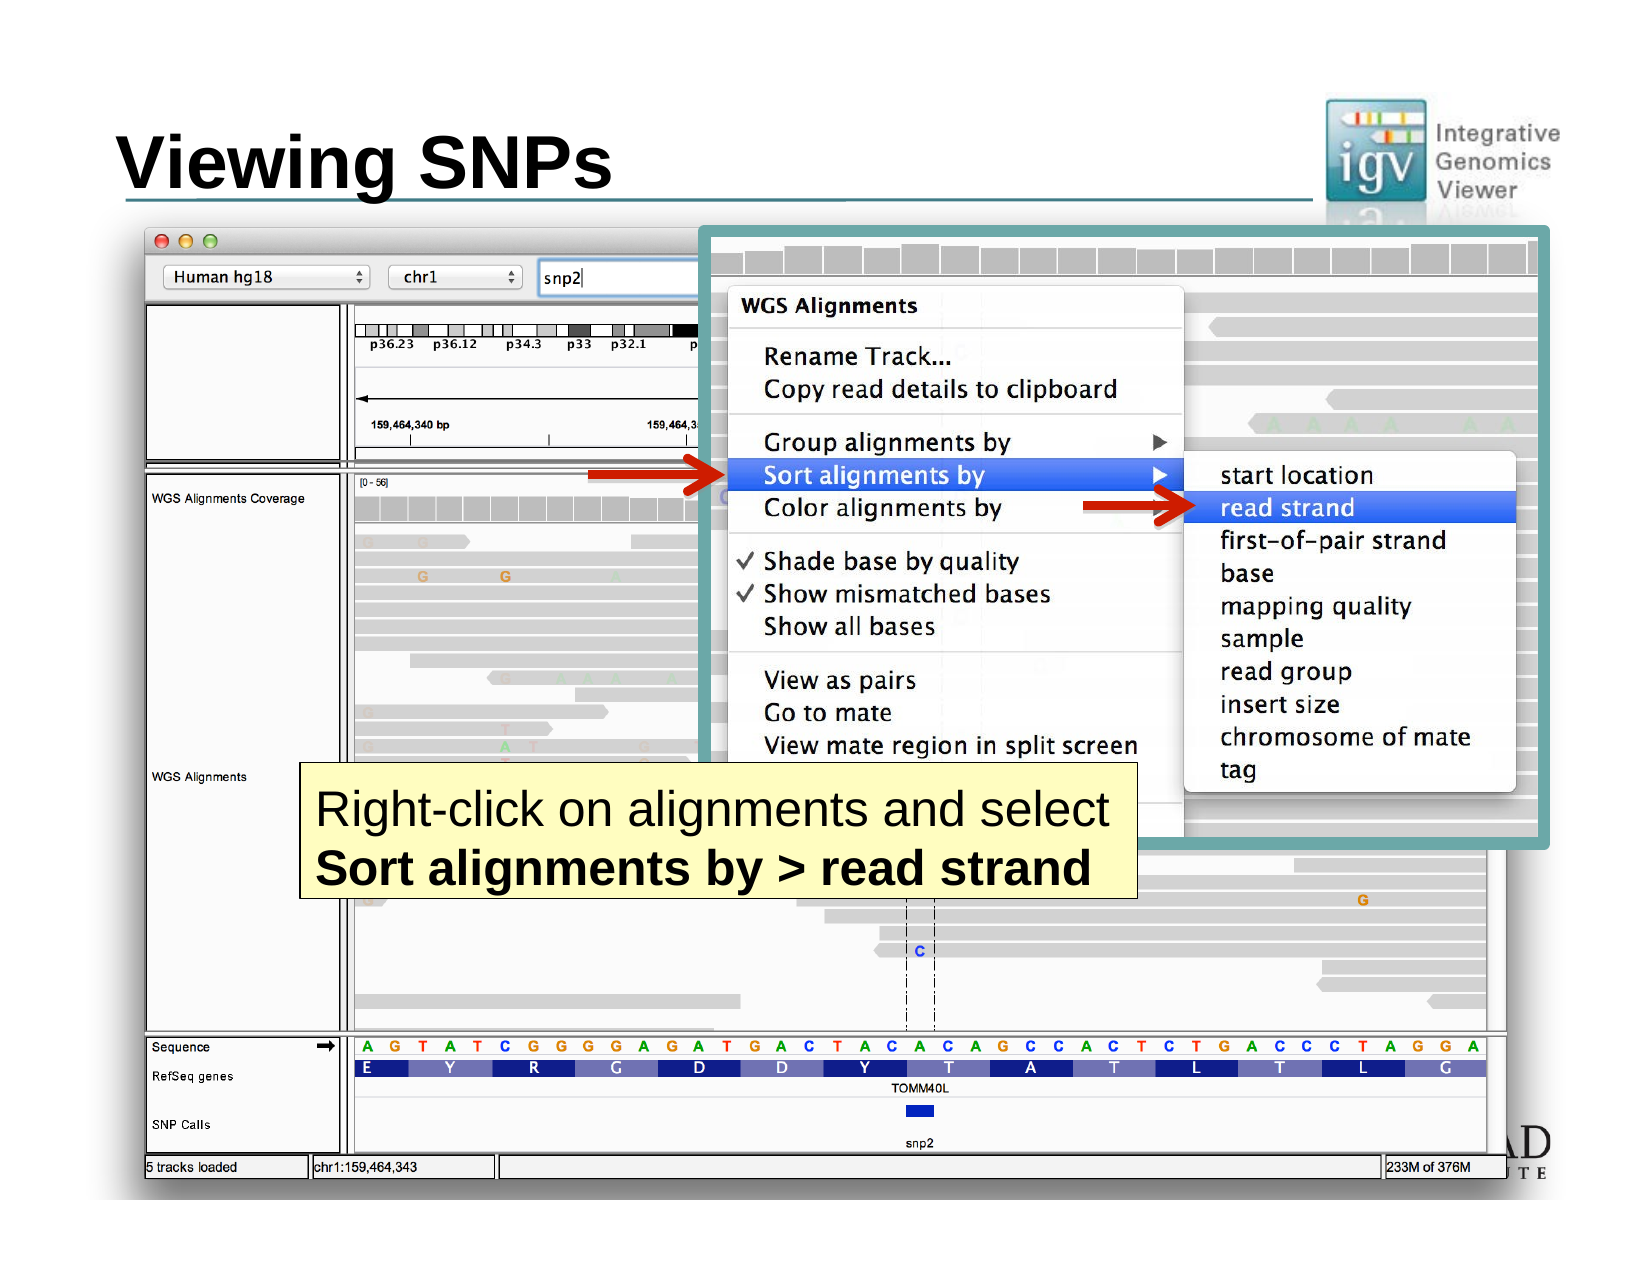

# Viewing SNPs

Right-click on alignments and select
Sort alignments by > read strand